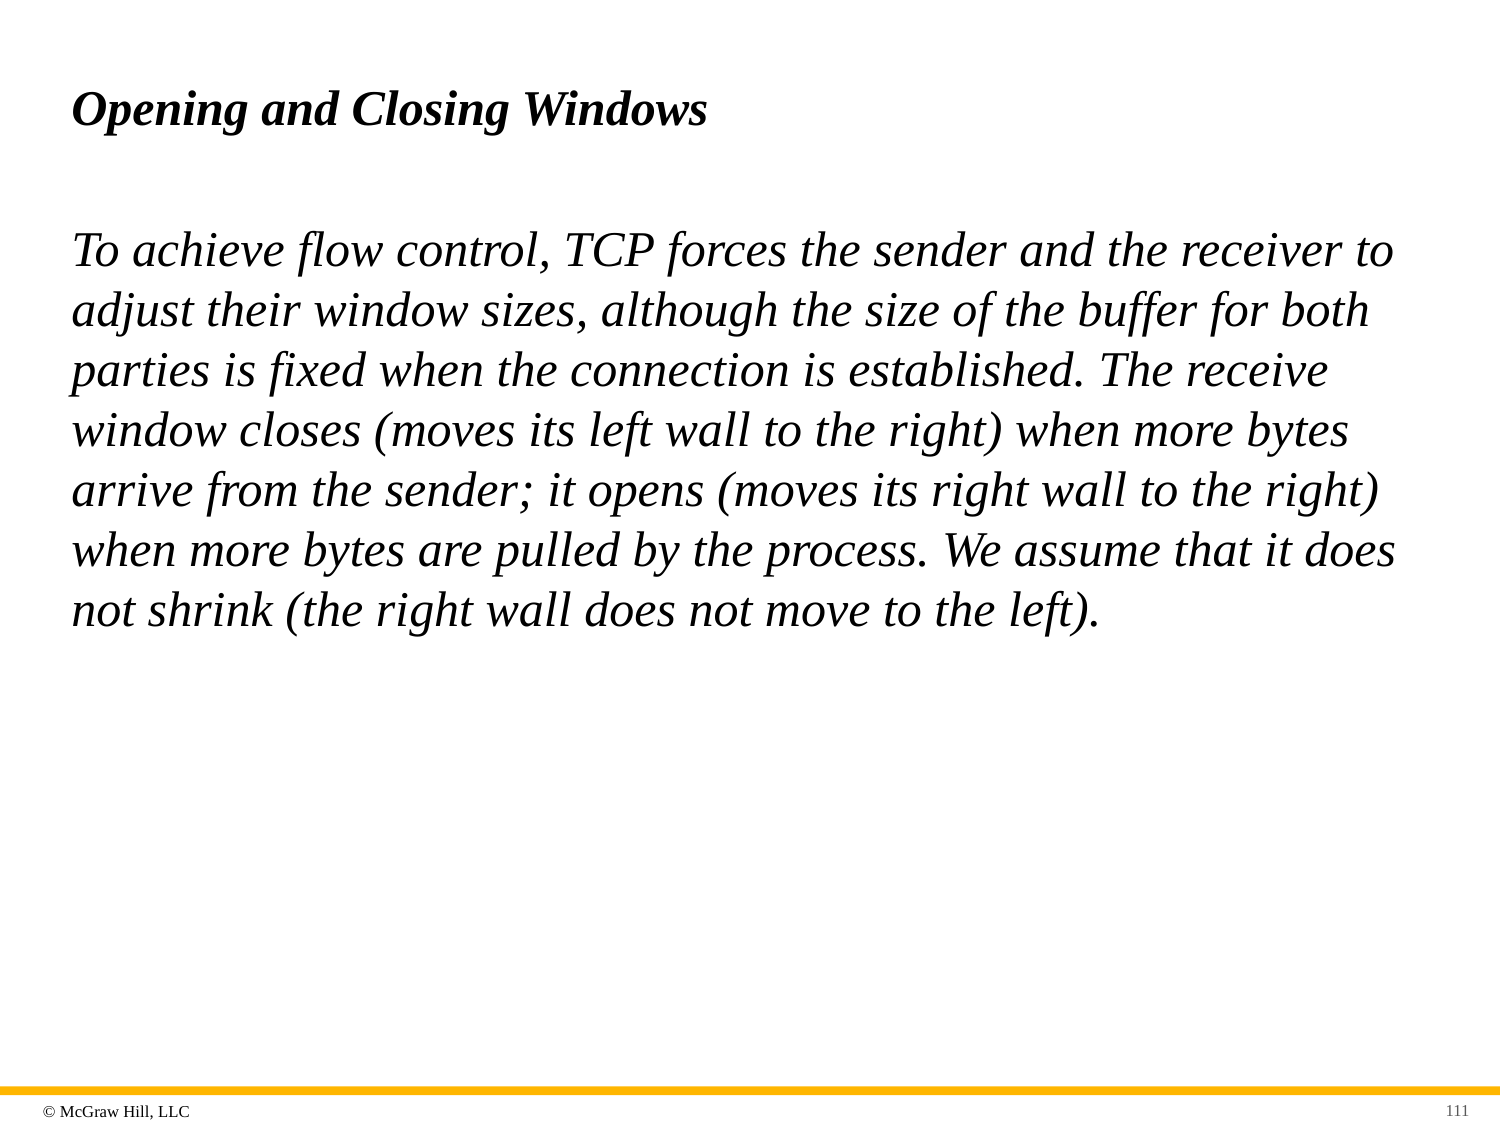

# Opening and Closing Windows
To achieve flow control, TCP forces the sender and the receiver to adjust their window sizes, although the size of the buffer for both parties is fixed when the connection is established. The receive window closes (moves its left wall to the right) when more bytes arrive from the sender; it opens (moves its right wall to the right) when more bytes are pulled by the process. We assume that it does not shrink (the right wall does not move to the left).
111